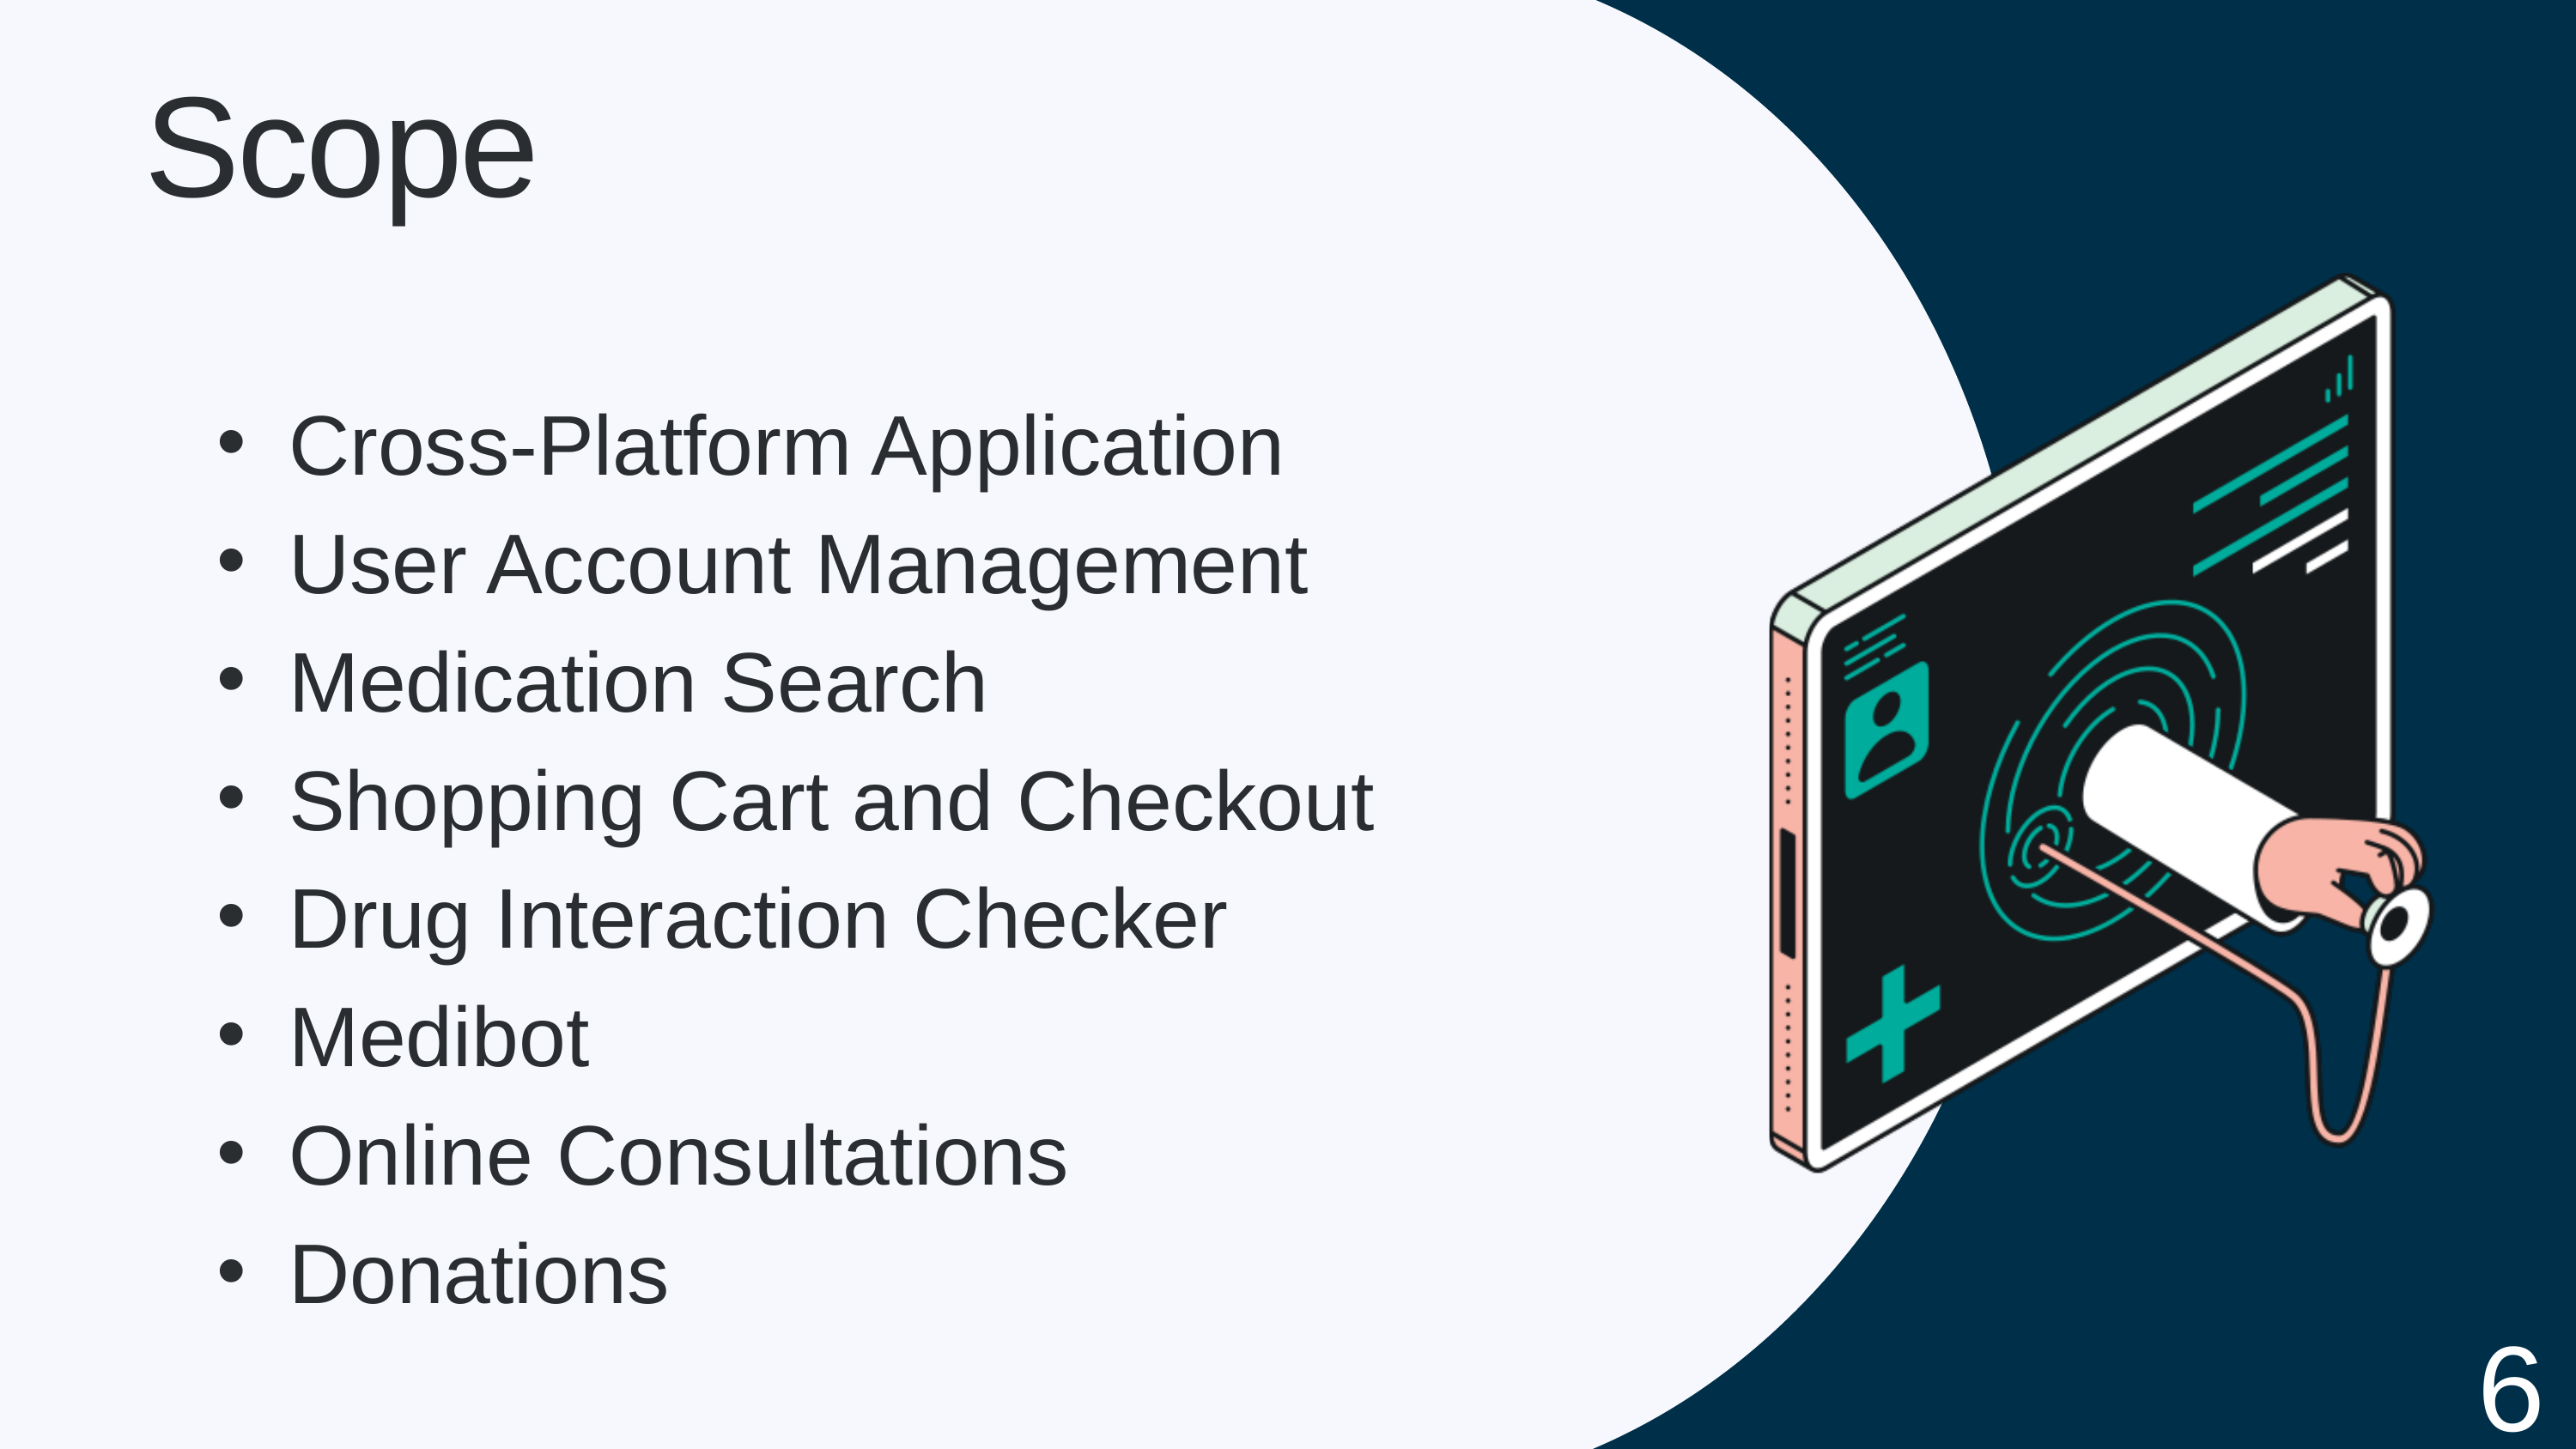

Scope

Cross-Platform Application
User Account Management
Medication Search
Shopping Cart and Checkout
Drug Interaction Checker
Medibot
Online Consultations
Donations
6